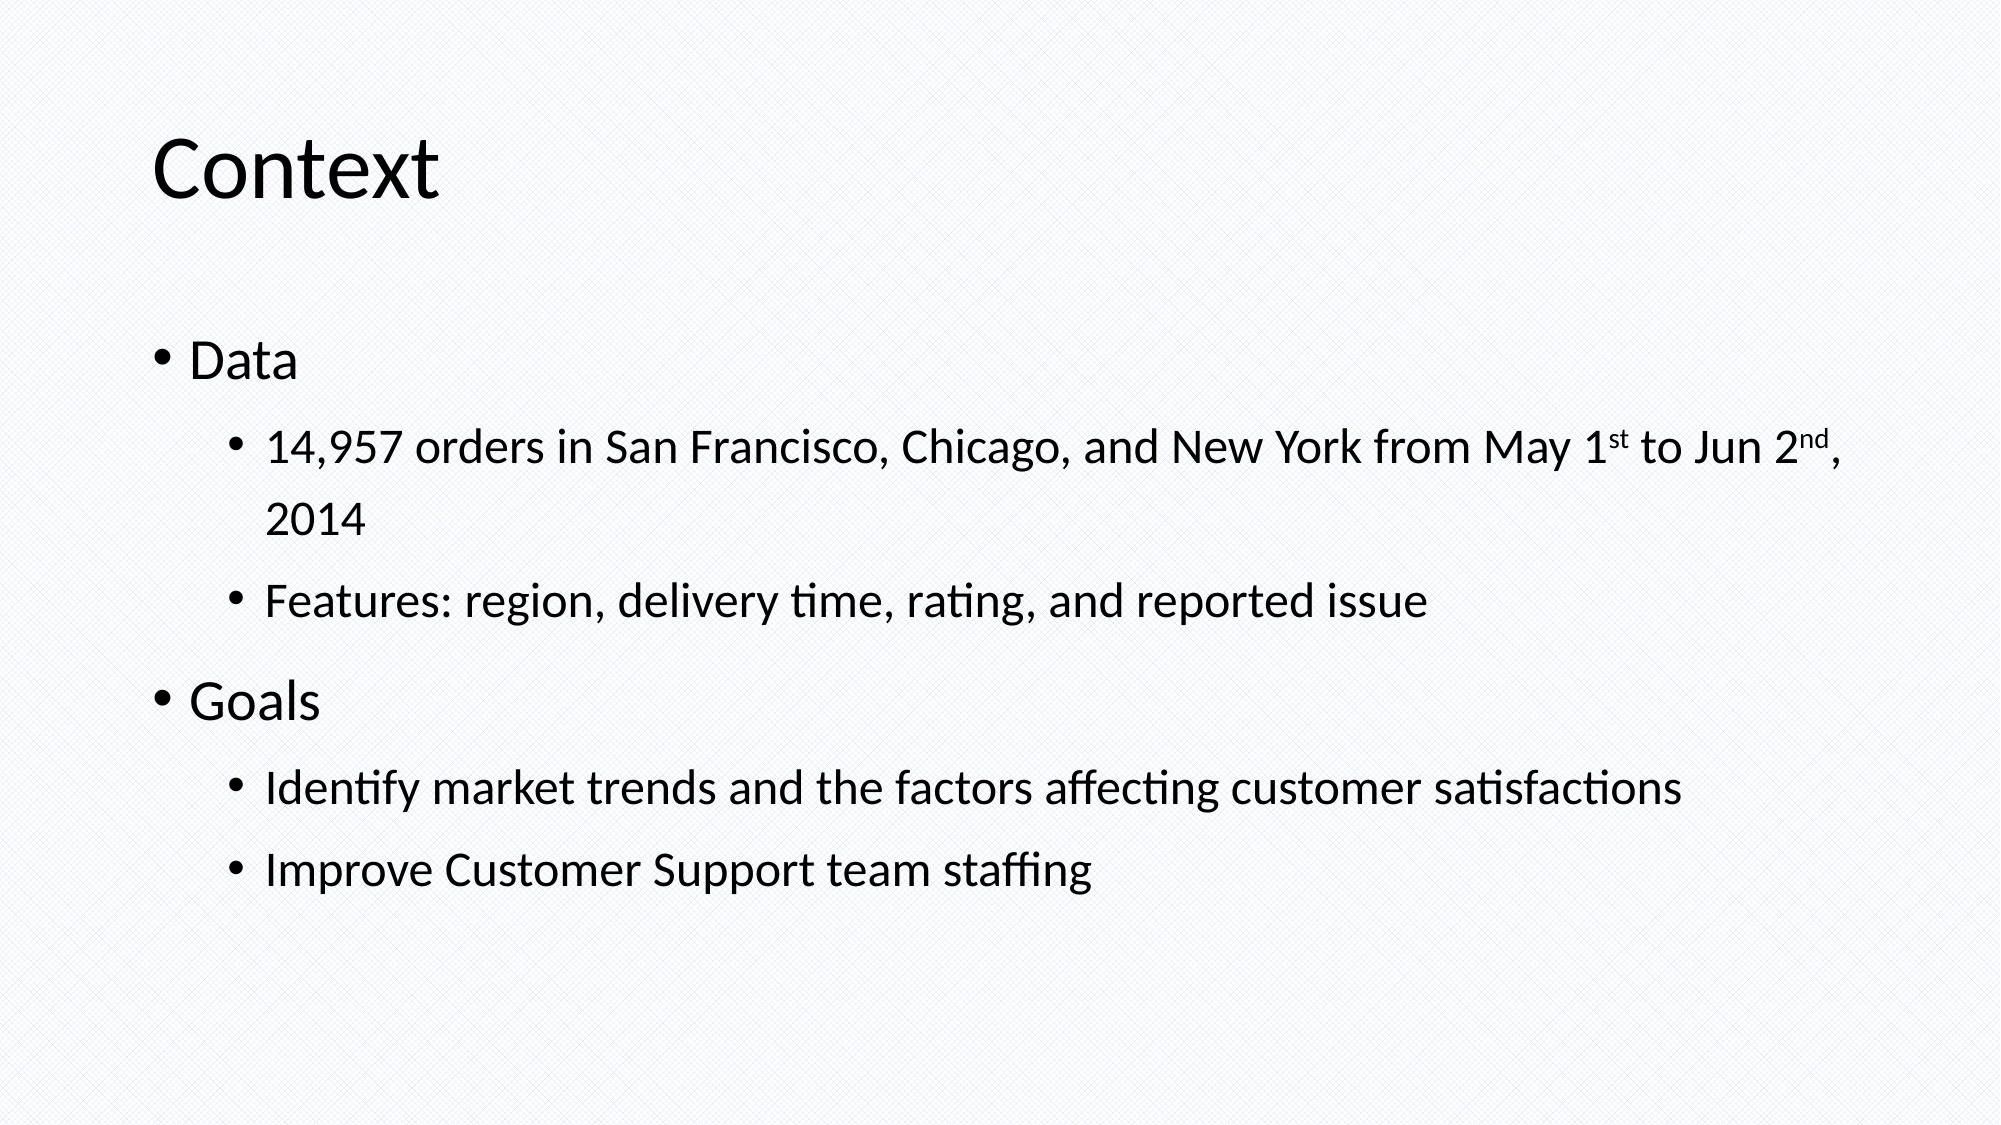

# Context
Data
14,957 orders in San Francisco, Chicago, and New York from May 1st to Jun 2nd, 2014
Features: region, delivery time, rating, and reported issue
Goals
Identify market trends and the factors affecting customer satisfactions
Improve Customer Support team staffing